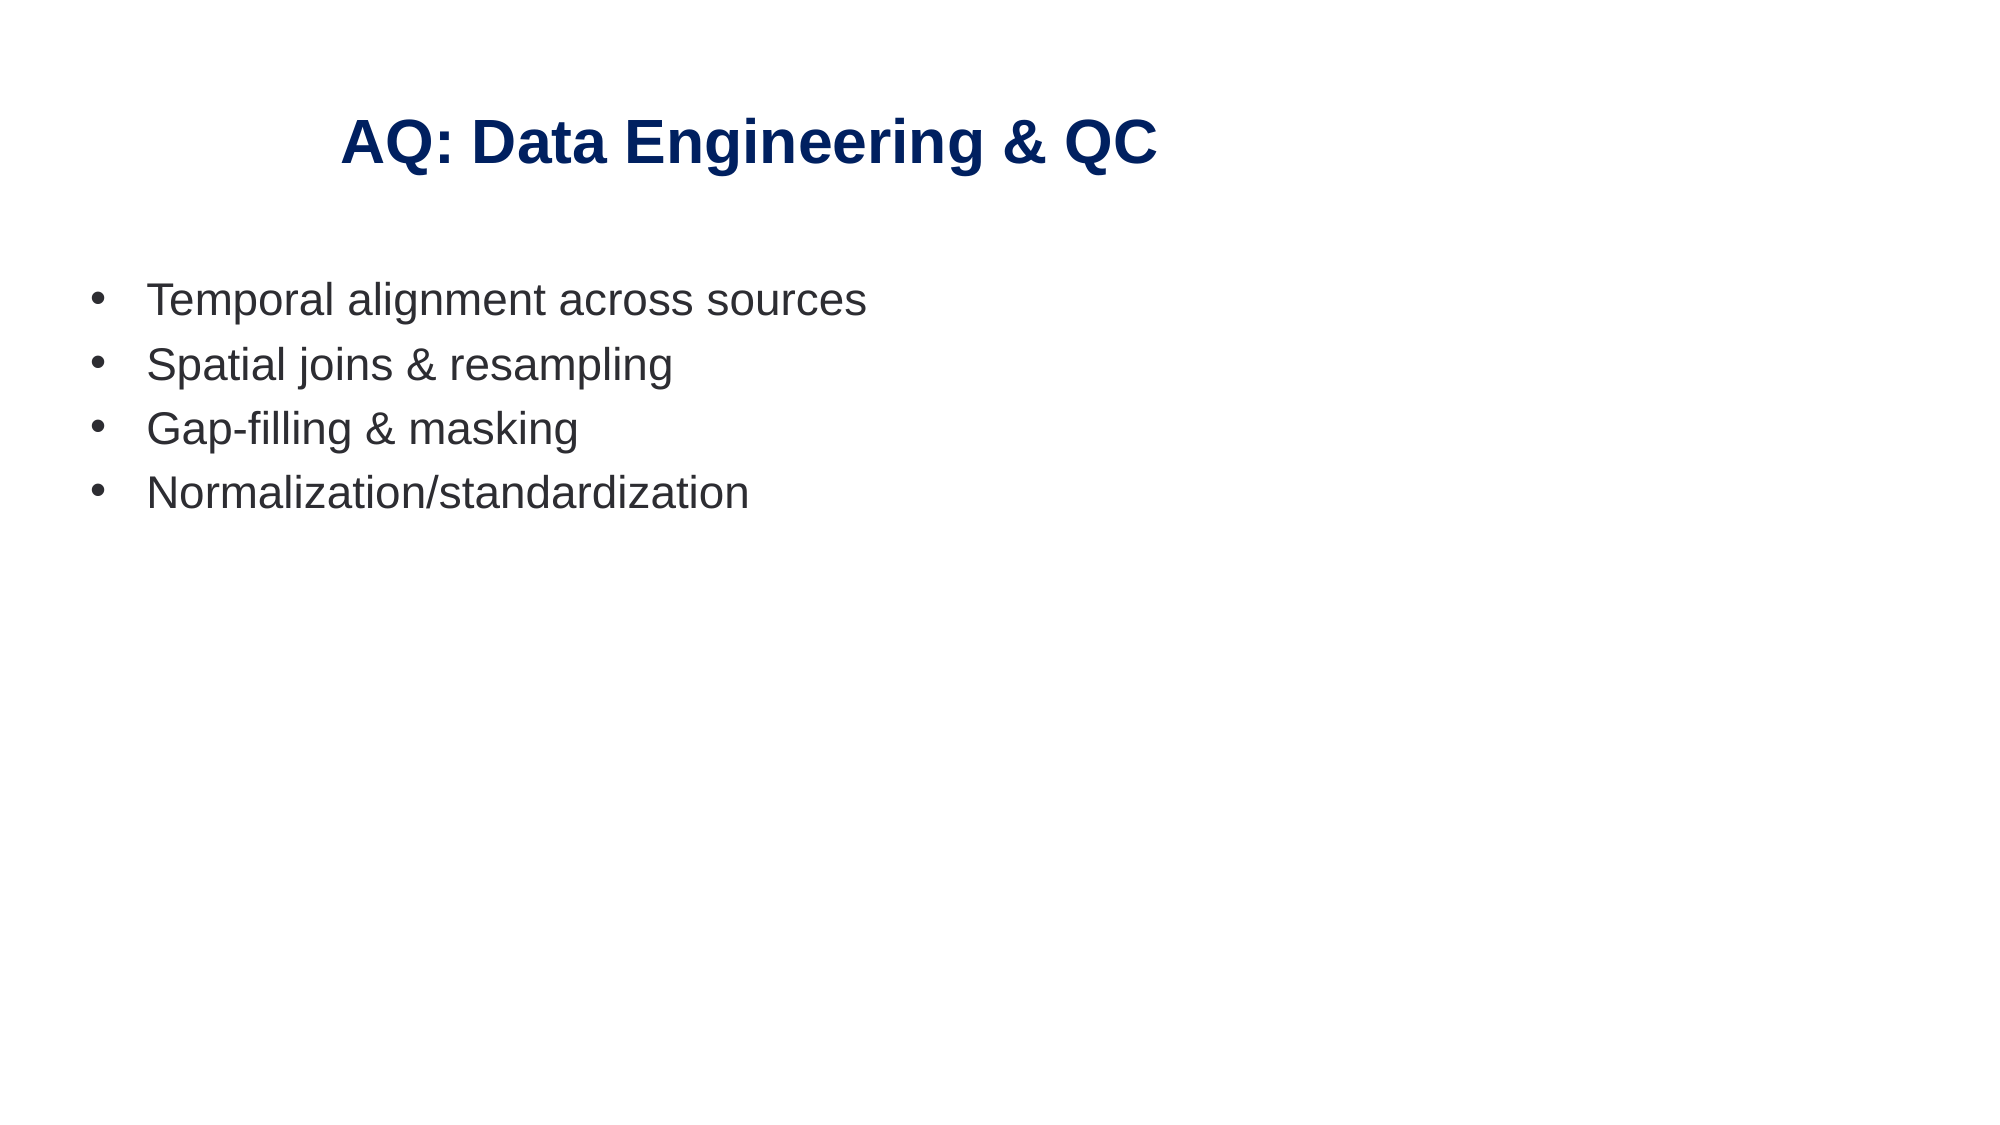

# AQ: Data Engineering & QC
Temporal alignment across sources
Spatial joins & resampling
Gap-filling & masking
Normalization/standardization